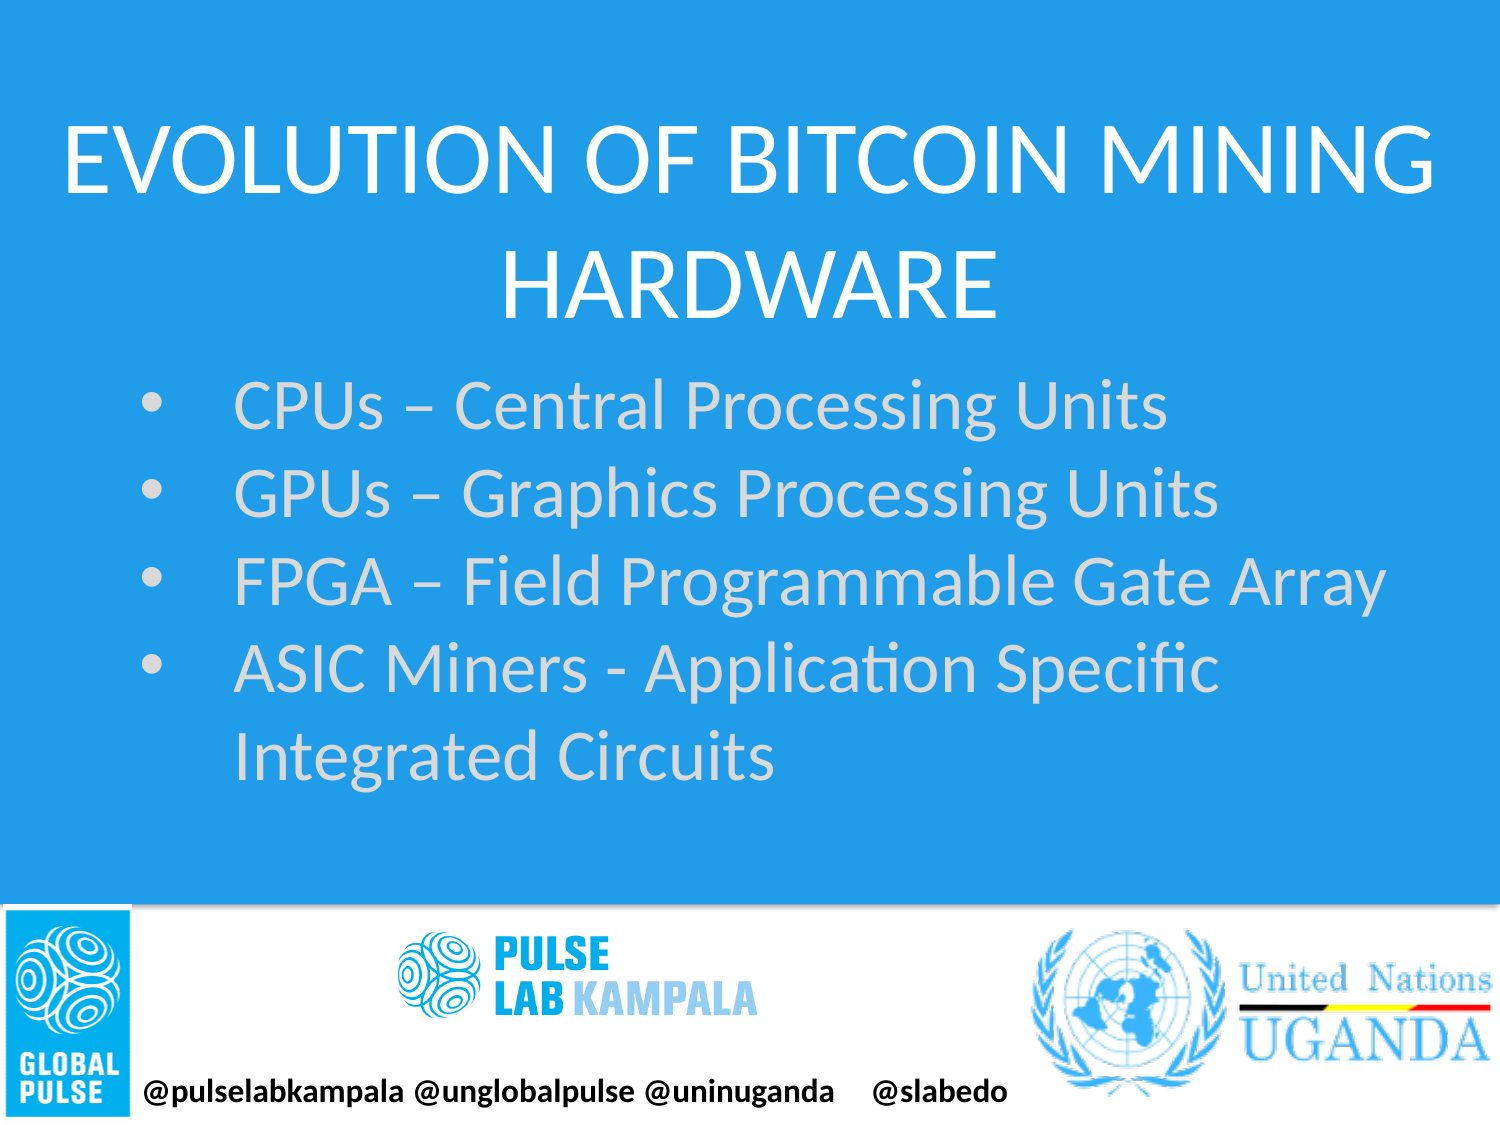

EVOLUTION OF BITCOIN MINING HARDWARE
CPUs – Central Processing Units
GPUs – Graphics Processing Units
FPGA – Field Programmable Gate Array
ASIC Miners - Application Specific Integrated Circuits